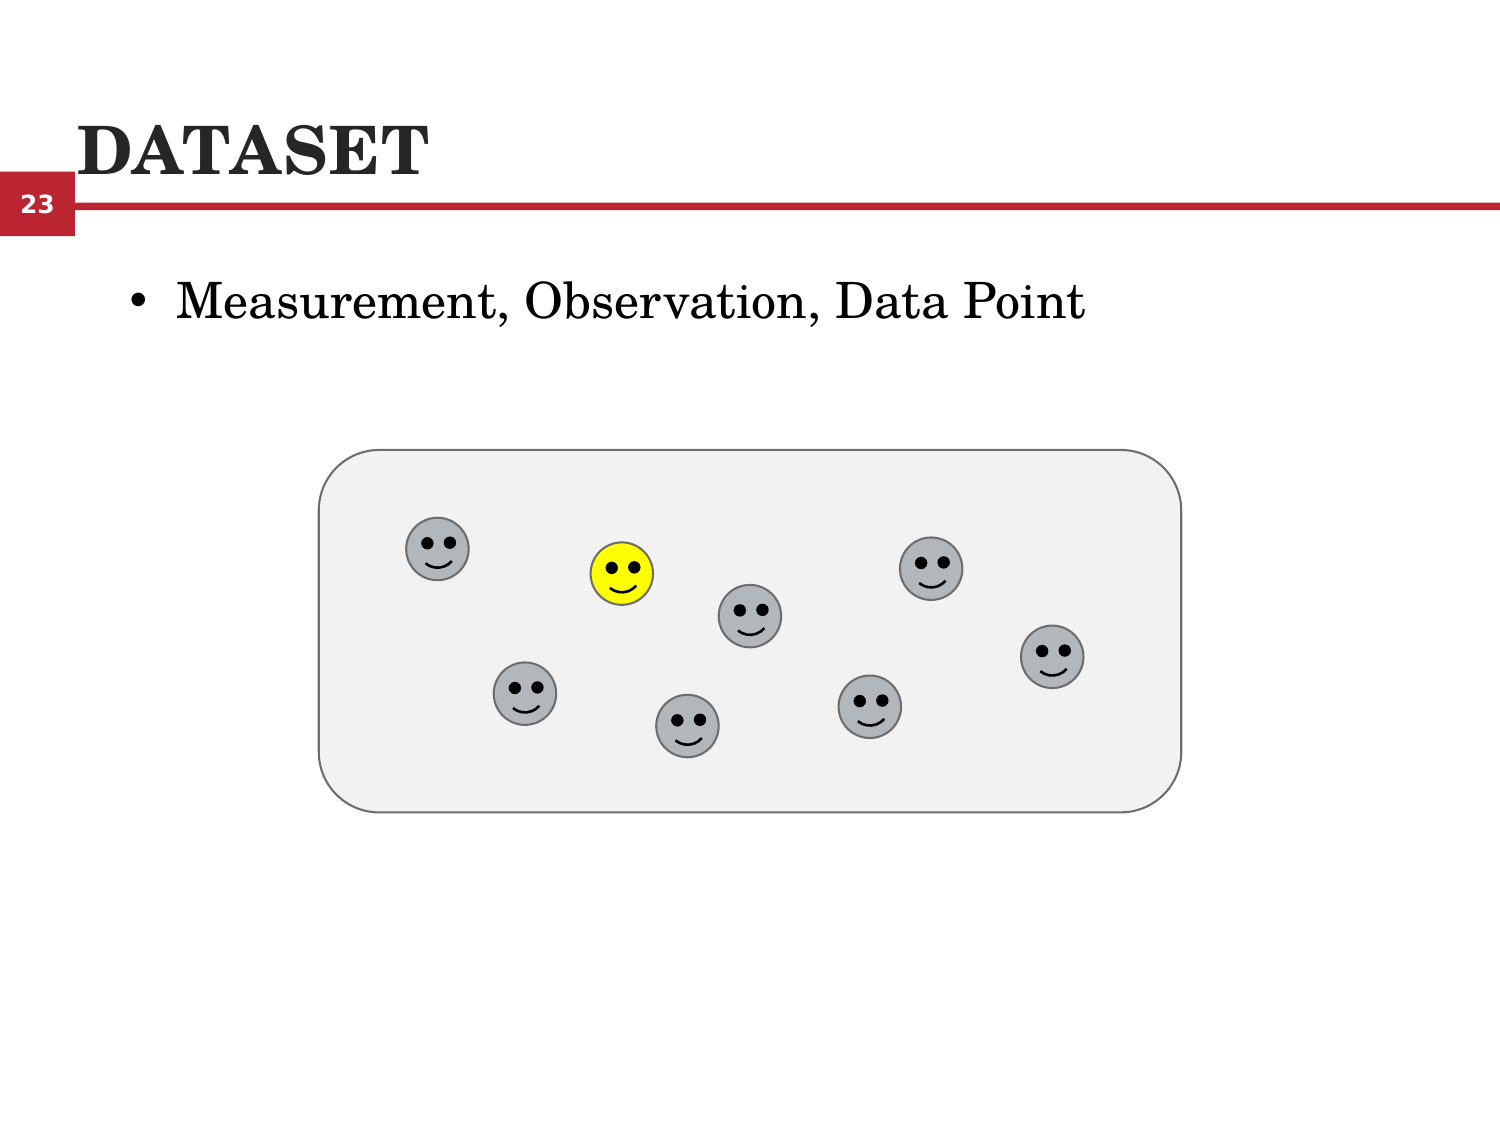

# Dataset
Measurement, Observation, Data Point

19